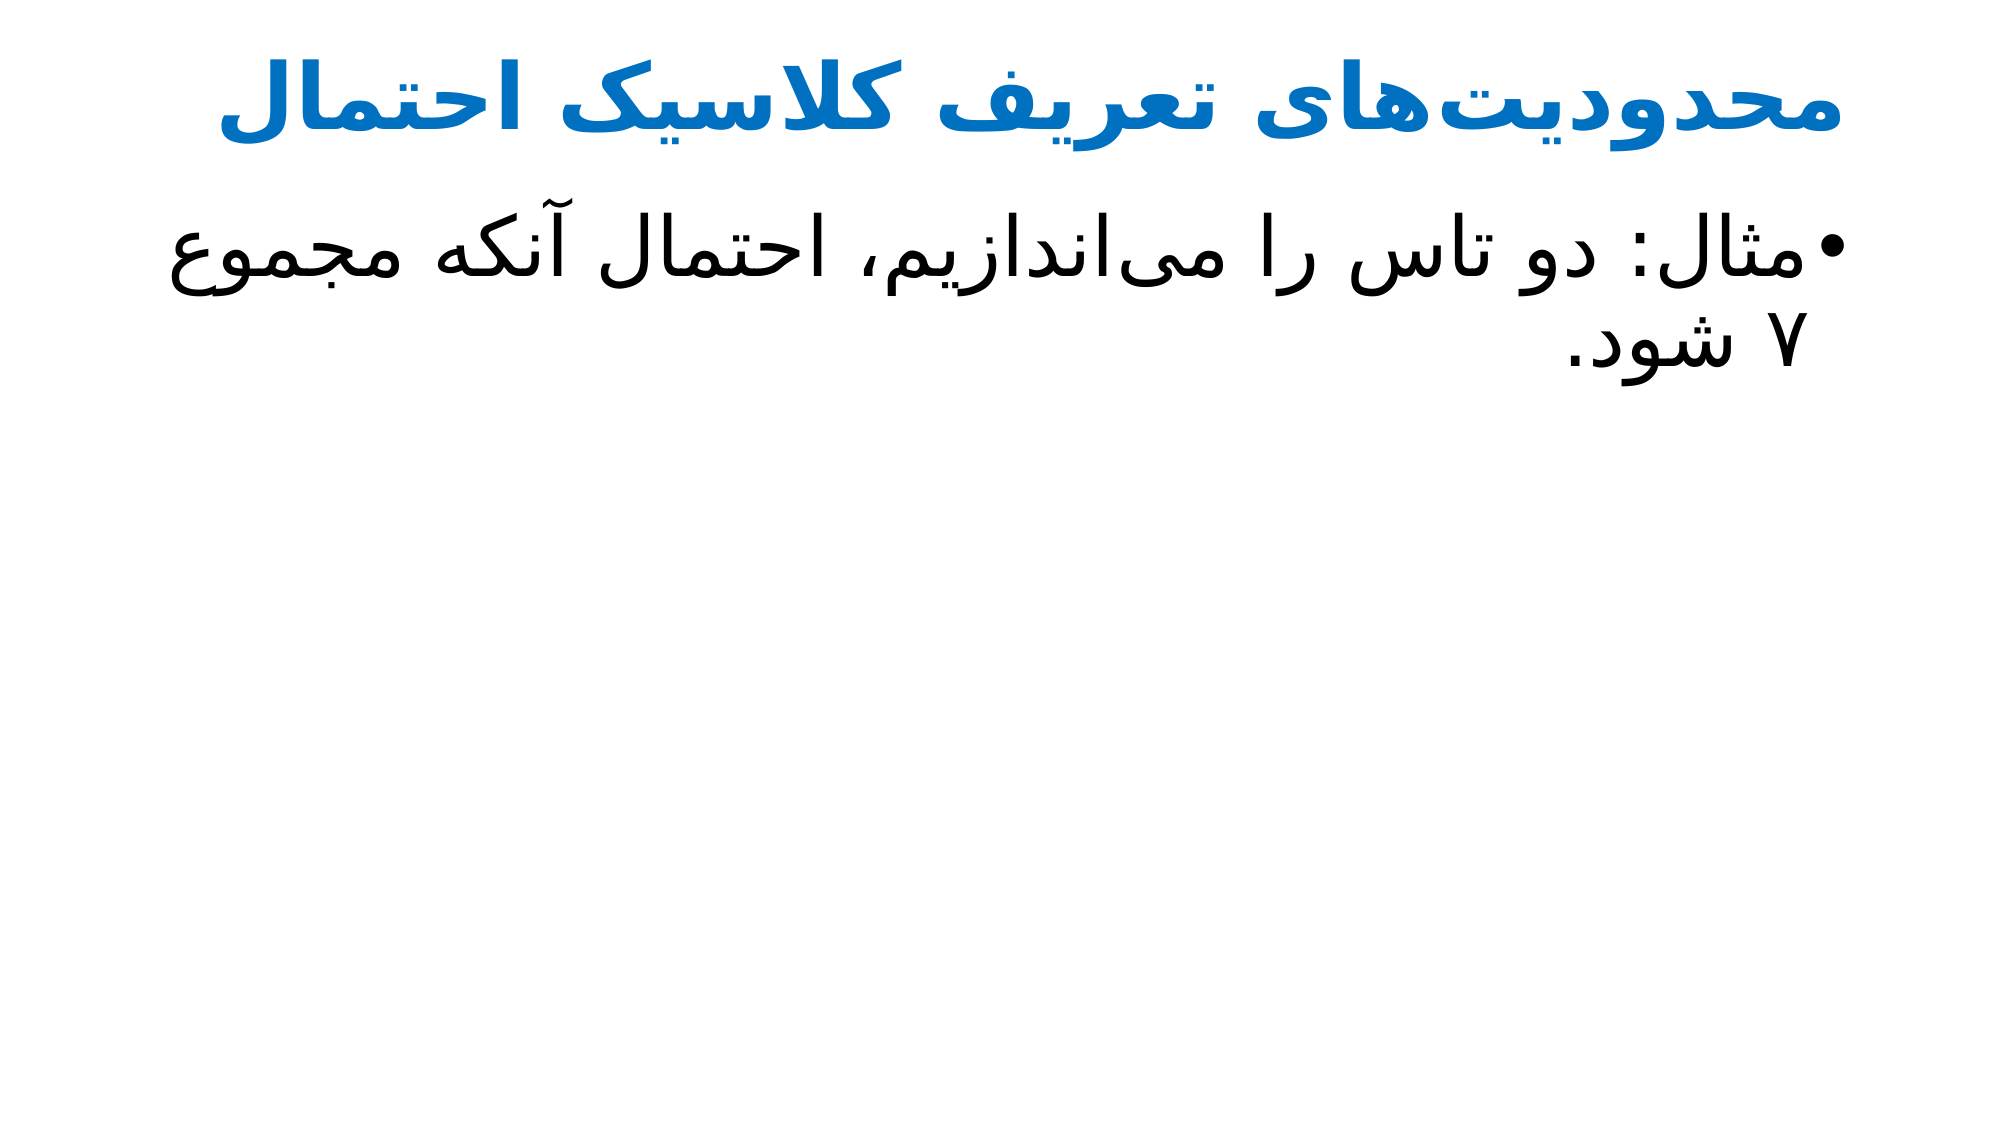

# محدودیت‌های تعریف کلاسیک احتمال
مثال: دو تاس را می‌اندازیم، احتمال آنکه مجموع ۷ شود.